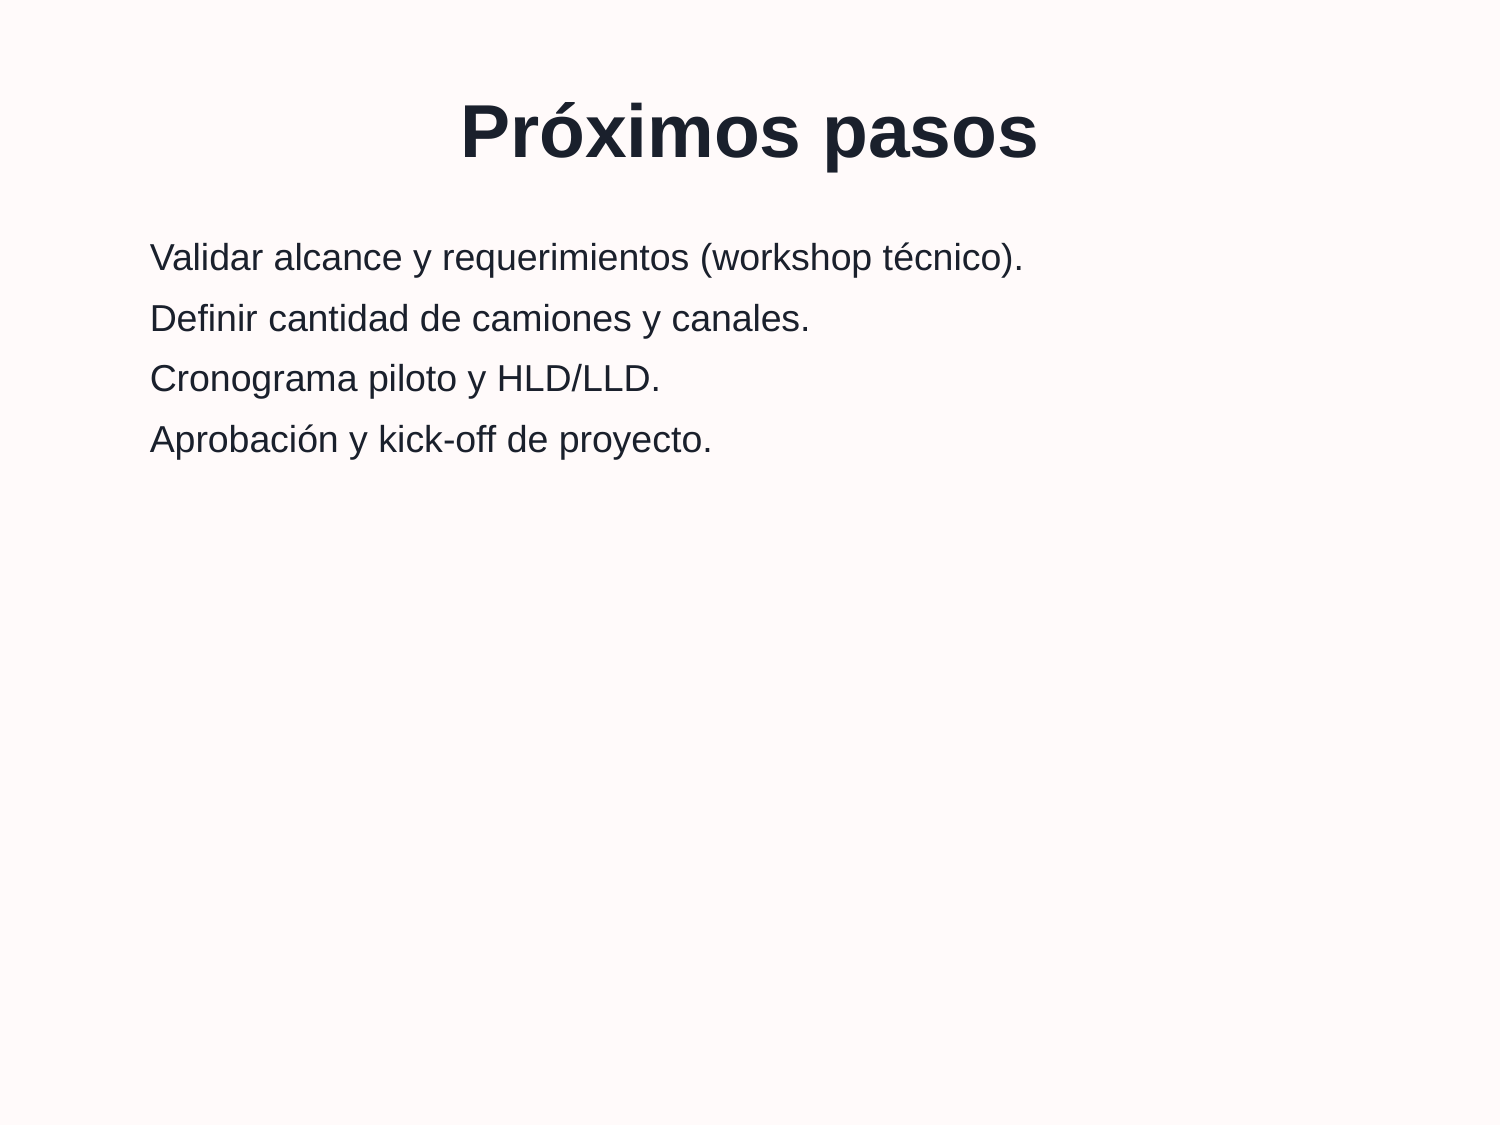

Próximos pasos
Validar alcance y requerimientos (workshop técnico).
Definir cantidad de camiones y canales.
Cronograma piloto y HLD/LLD.
Aprobación y kick‑off de proyecto.